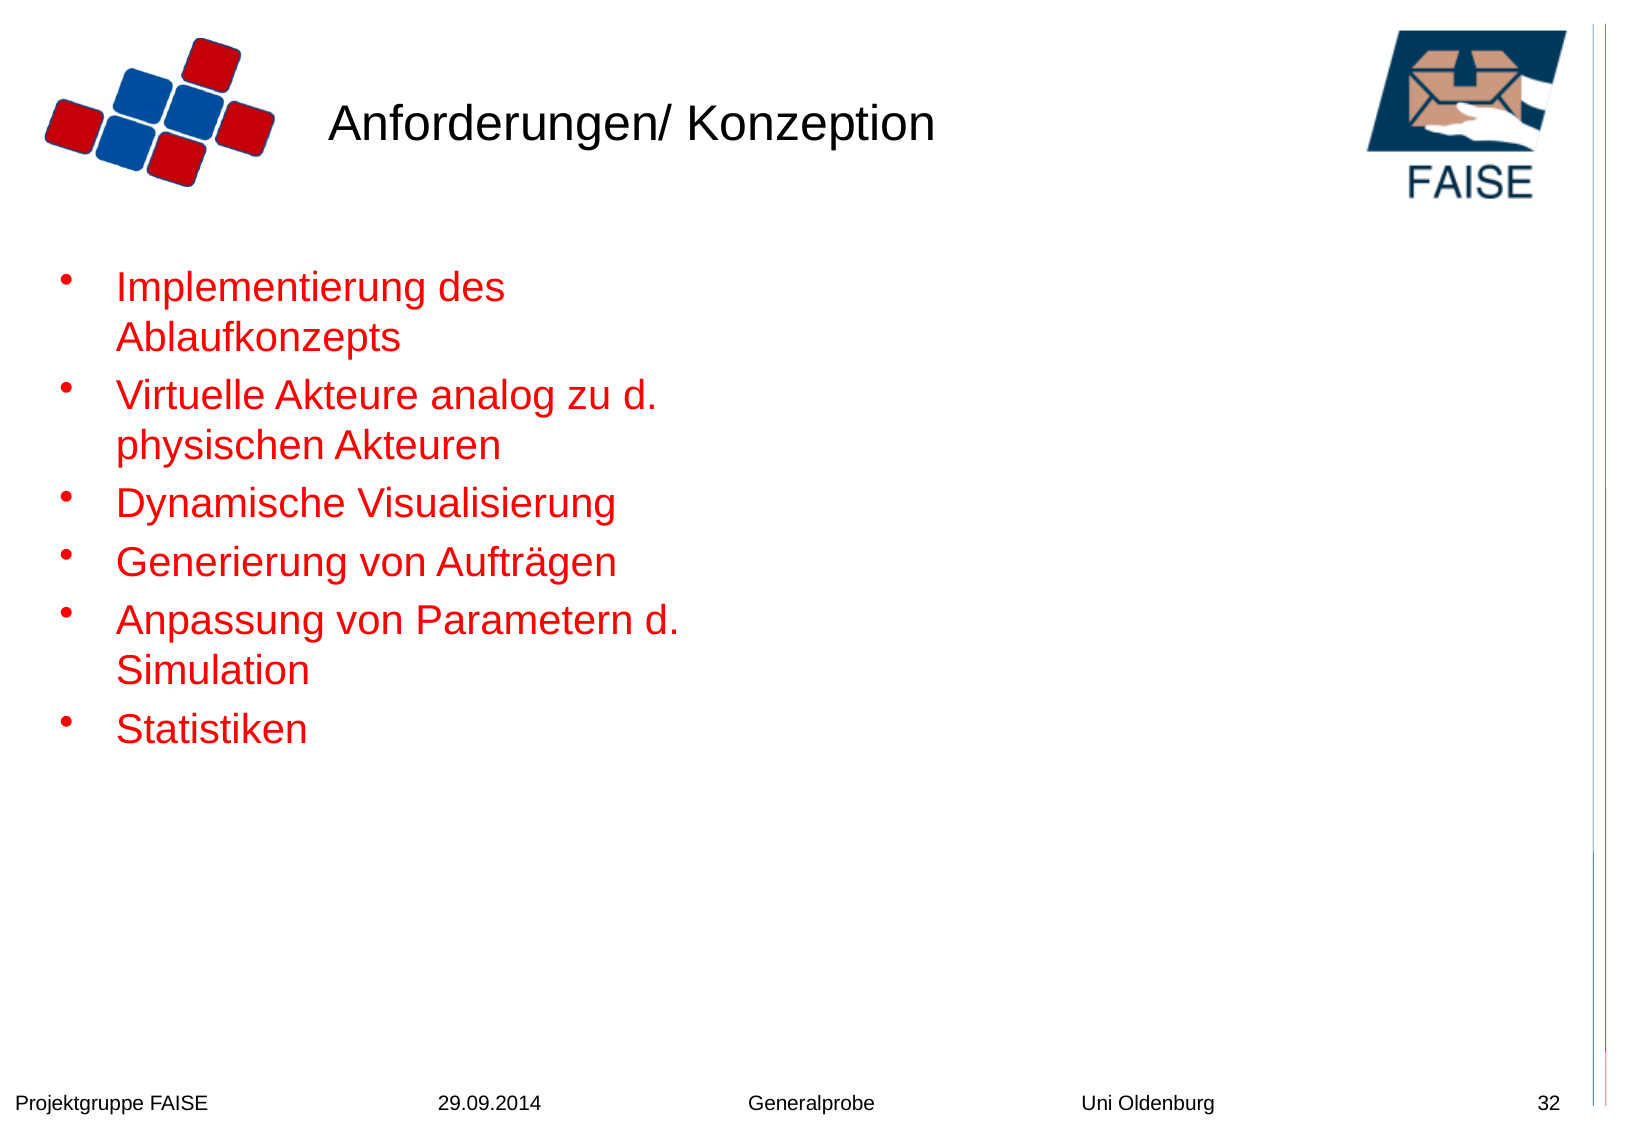

# Anforderungen/ Konzeption
Implementierung des Ablaufkonzepts
Virtuelle Akteure analog zu d. physischen Akteuren
Dynamische Visualisierung
Generierung von Aufträgen
Anpassung von Parametern d. Simulation
Statistiken
Projektgruppe FAISE                                        29.09.2014                                    Generalprobe                                    Uni Oldenburg
32